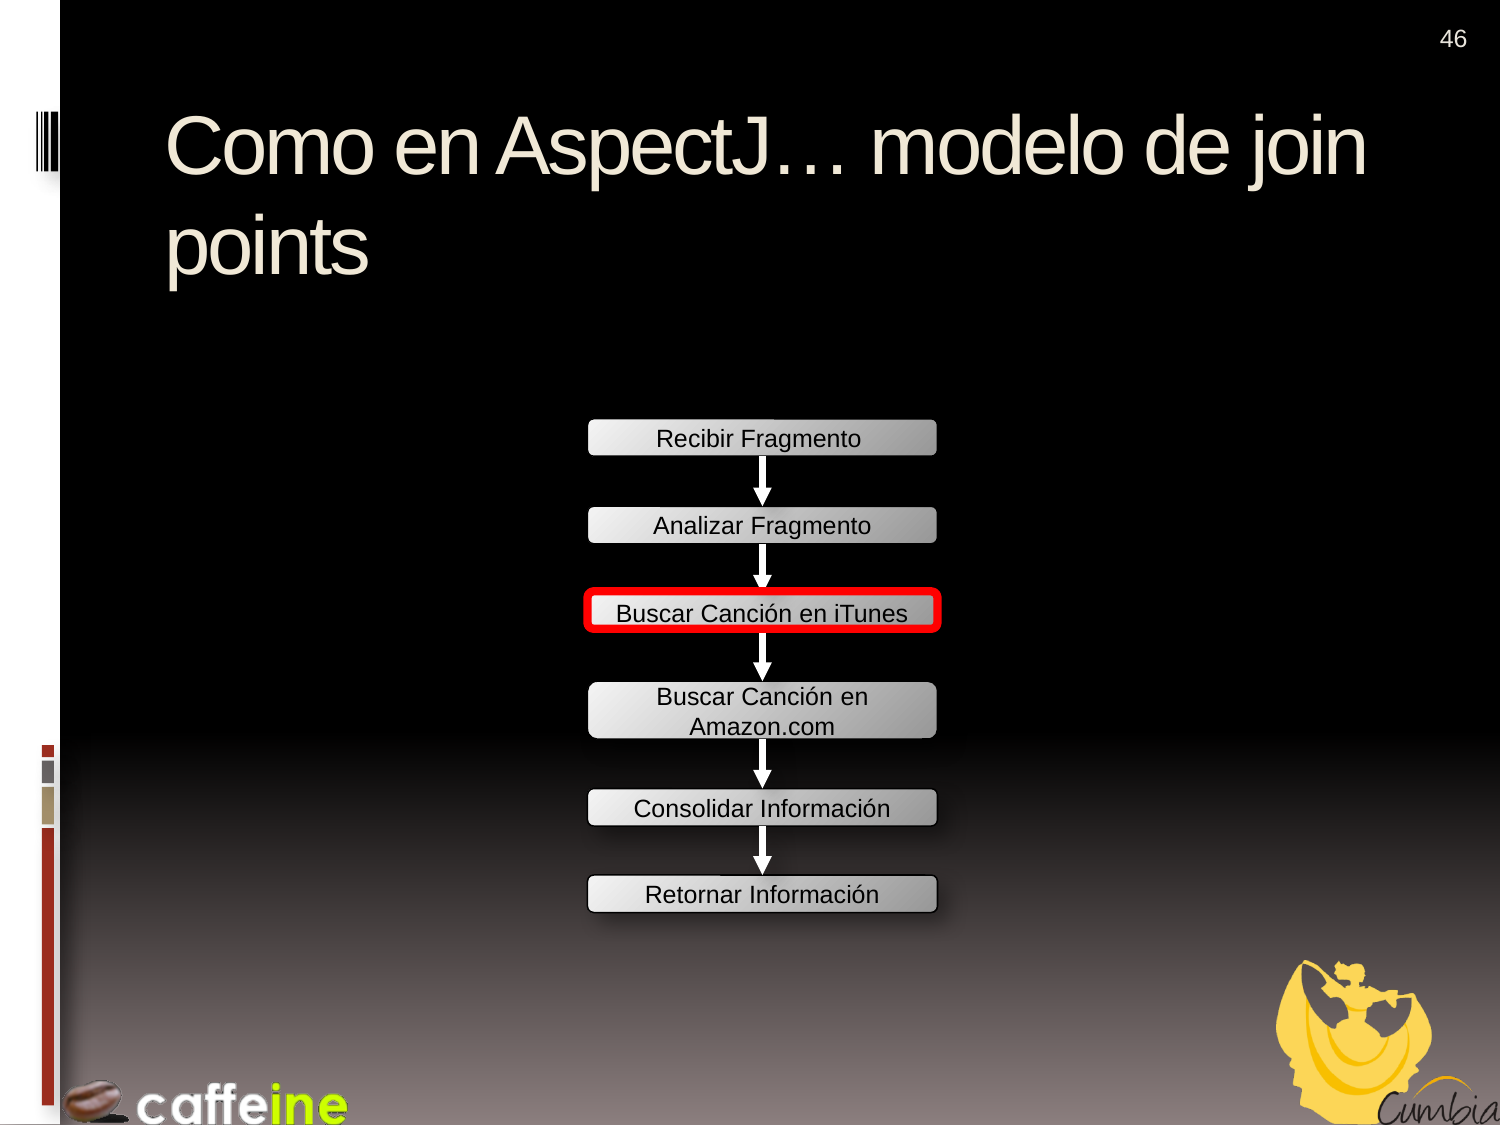

46
# Como en AspectJ… modelo de join points
Recibir Fragmento
Analizar Fragmento

Buscar Canción en iTunes
Buscar Canción en Amazon.com
Consolidar Información
Retornar Información